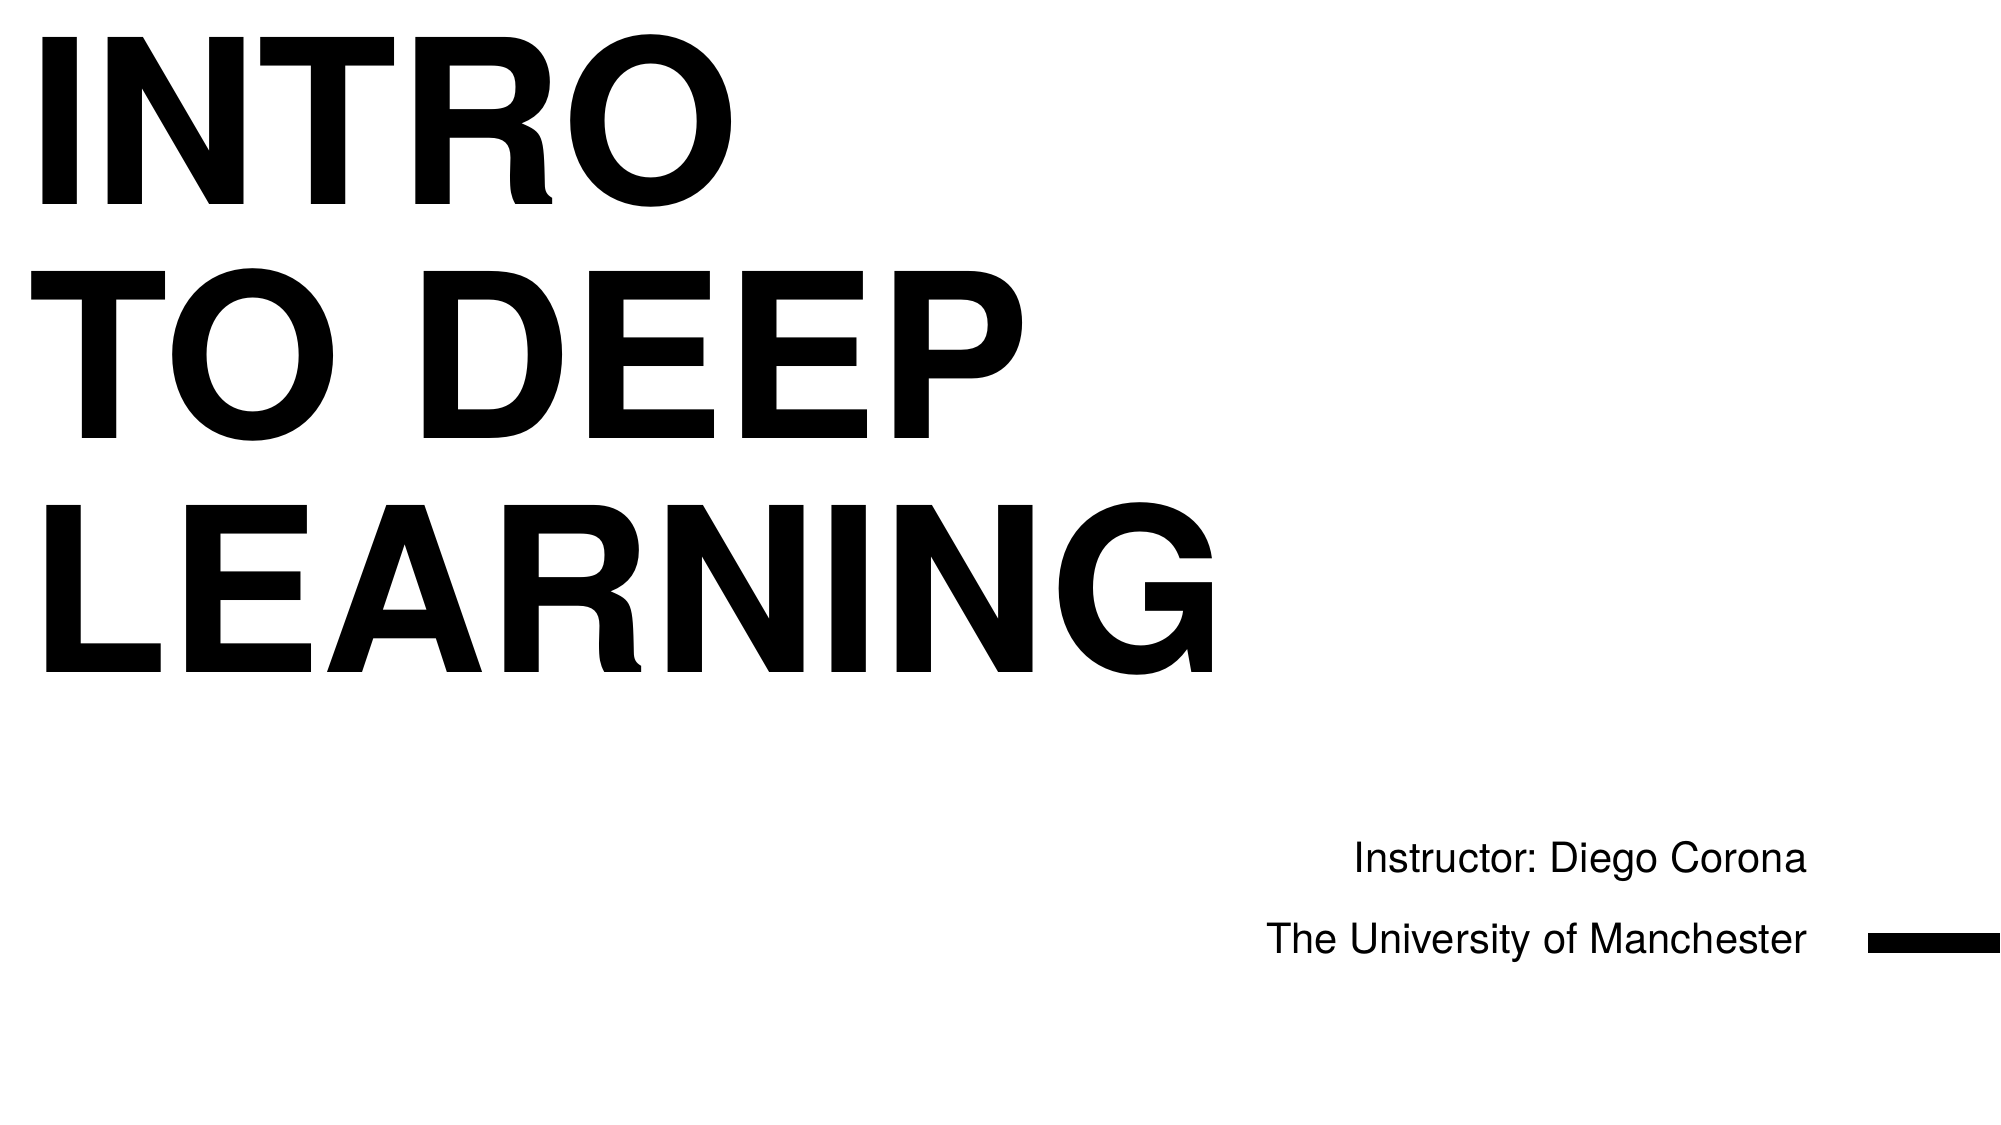

# Intro to Deep learning
Instructor: Diego Corona
The University of Manchester